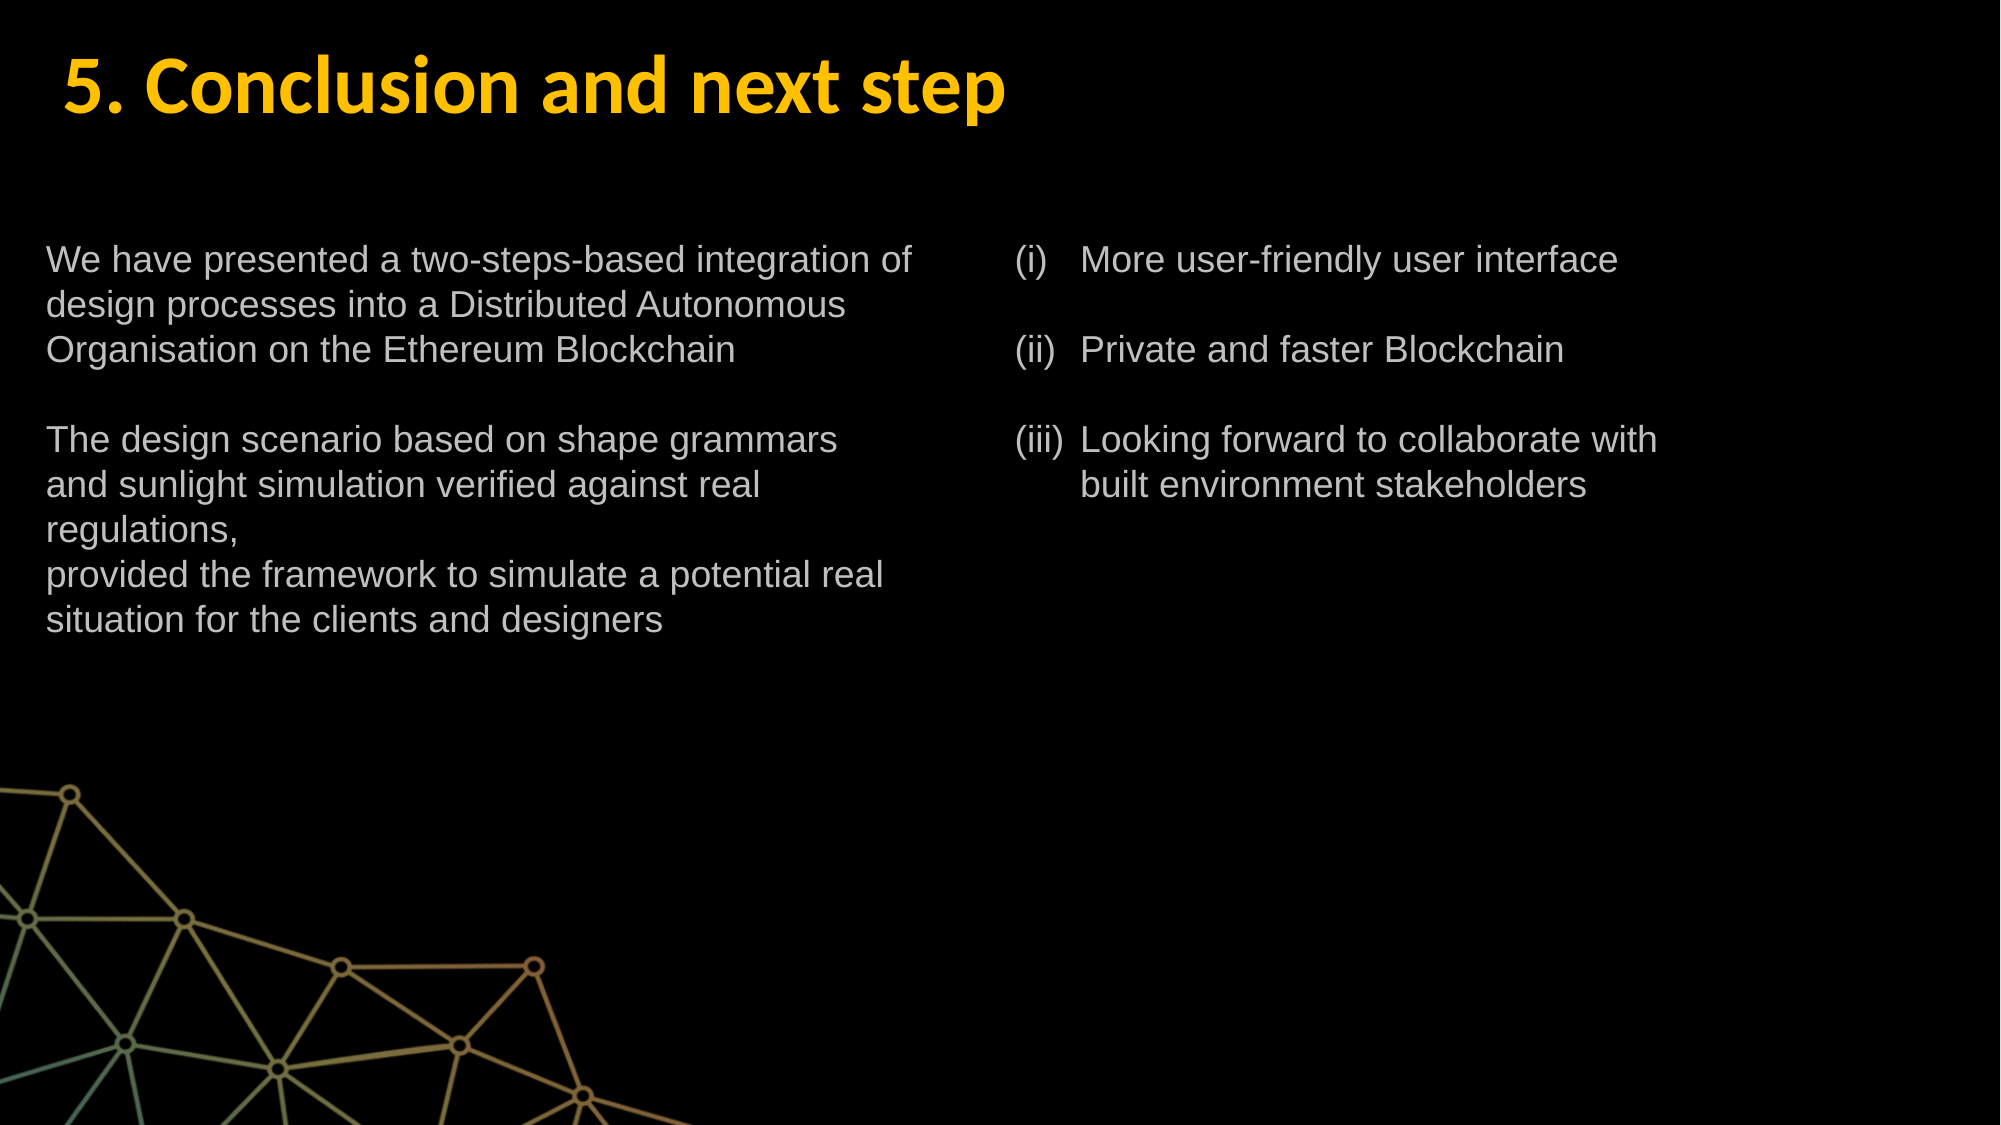

5. Conclusion and next step
We have presented a two-steps-based integration of
design processes into a Distributed Autonomous
Organisation on the Ethereum Blockchain

The design scenario based on shape grammars
and sunlight simulation verified against real regulations,
provided the framework to simulate a potential real
situation for the clients and designers
More user-friendly user interface

Private and faster Blockchain

Looking forward to collaborate with built environment stakeholders